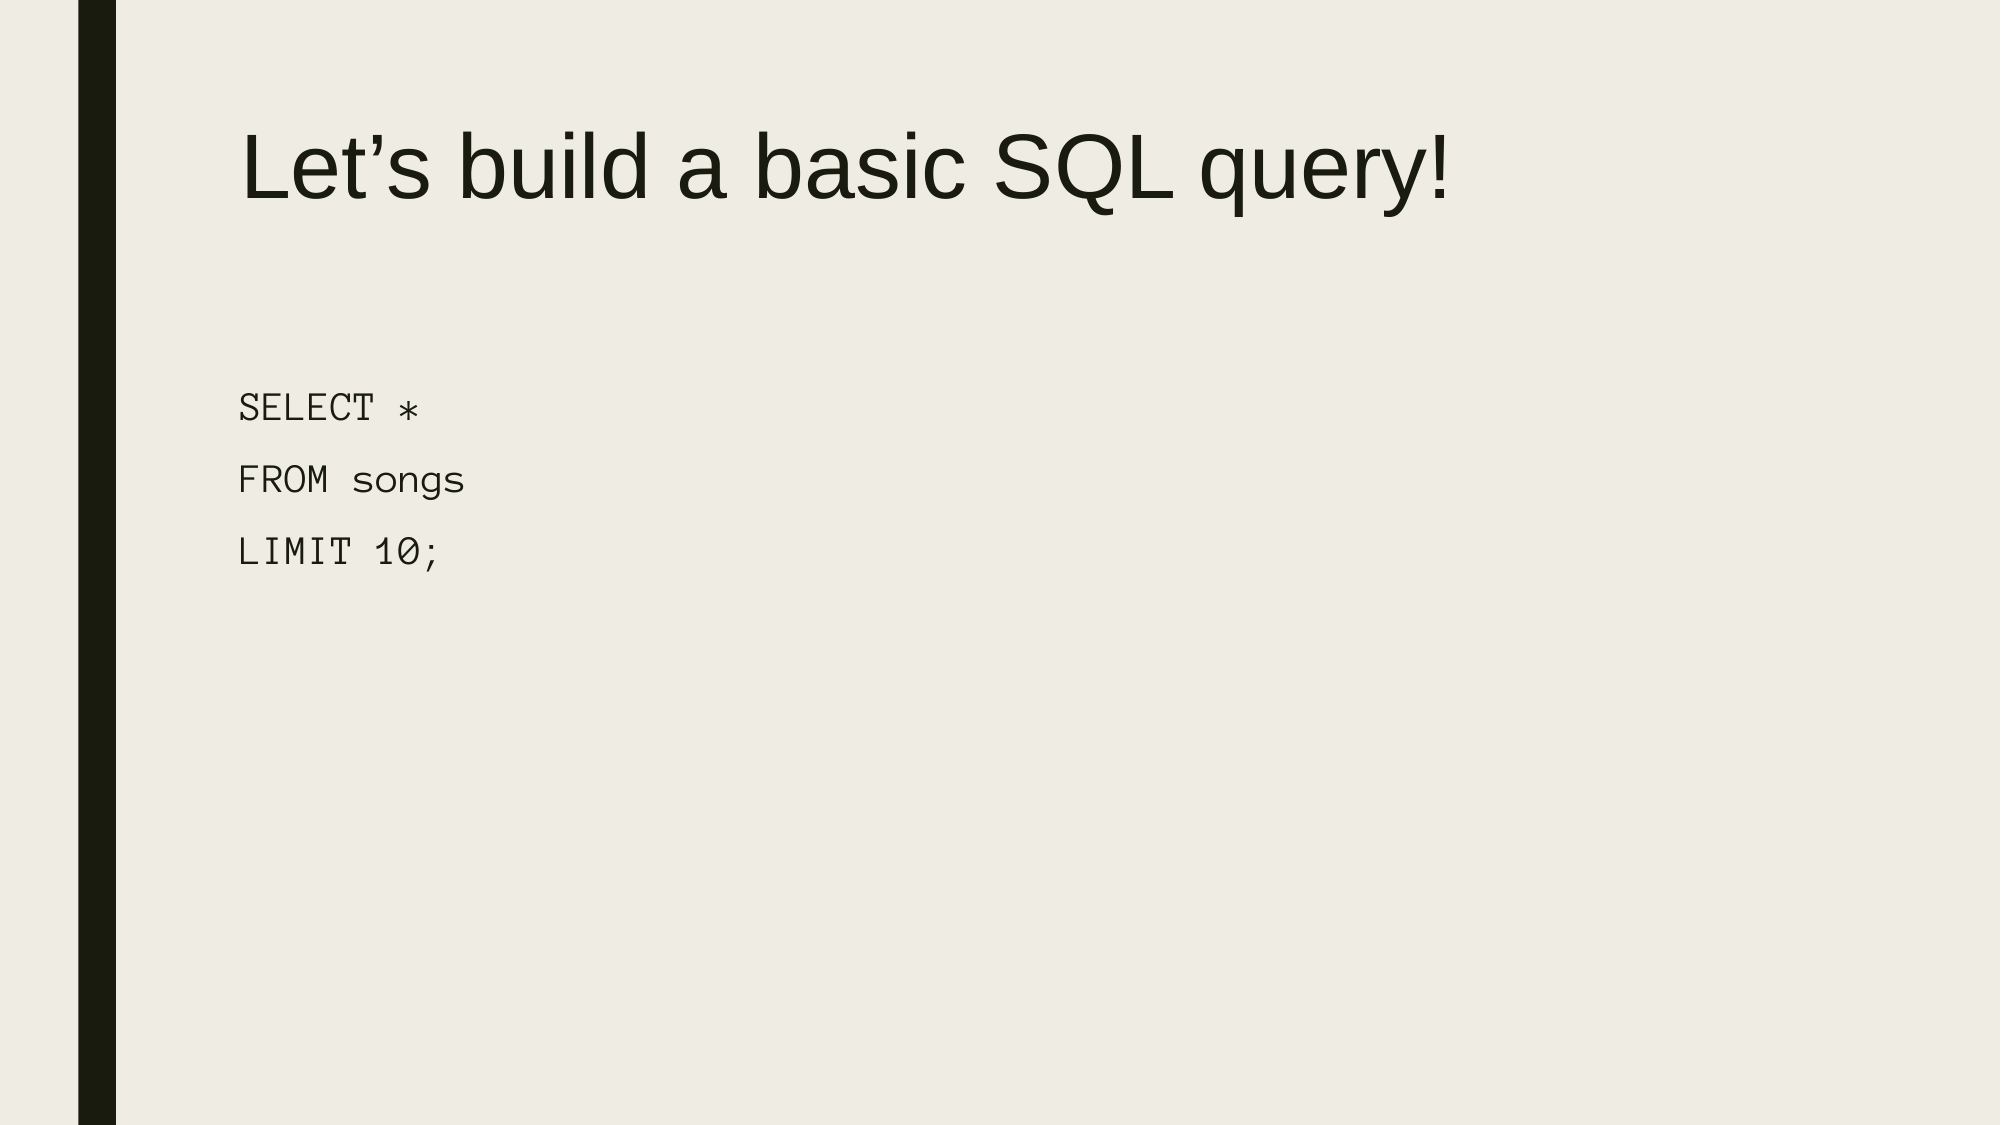

# Let’s build a basic SQL query!
SELECT *
FROM songs
LIMIT 10;